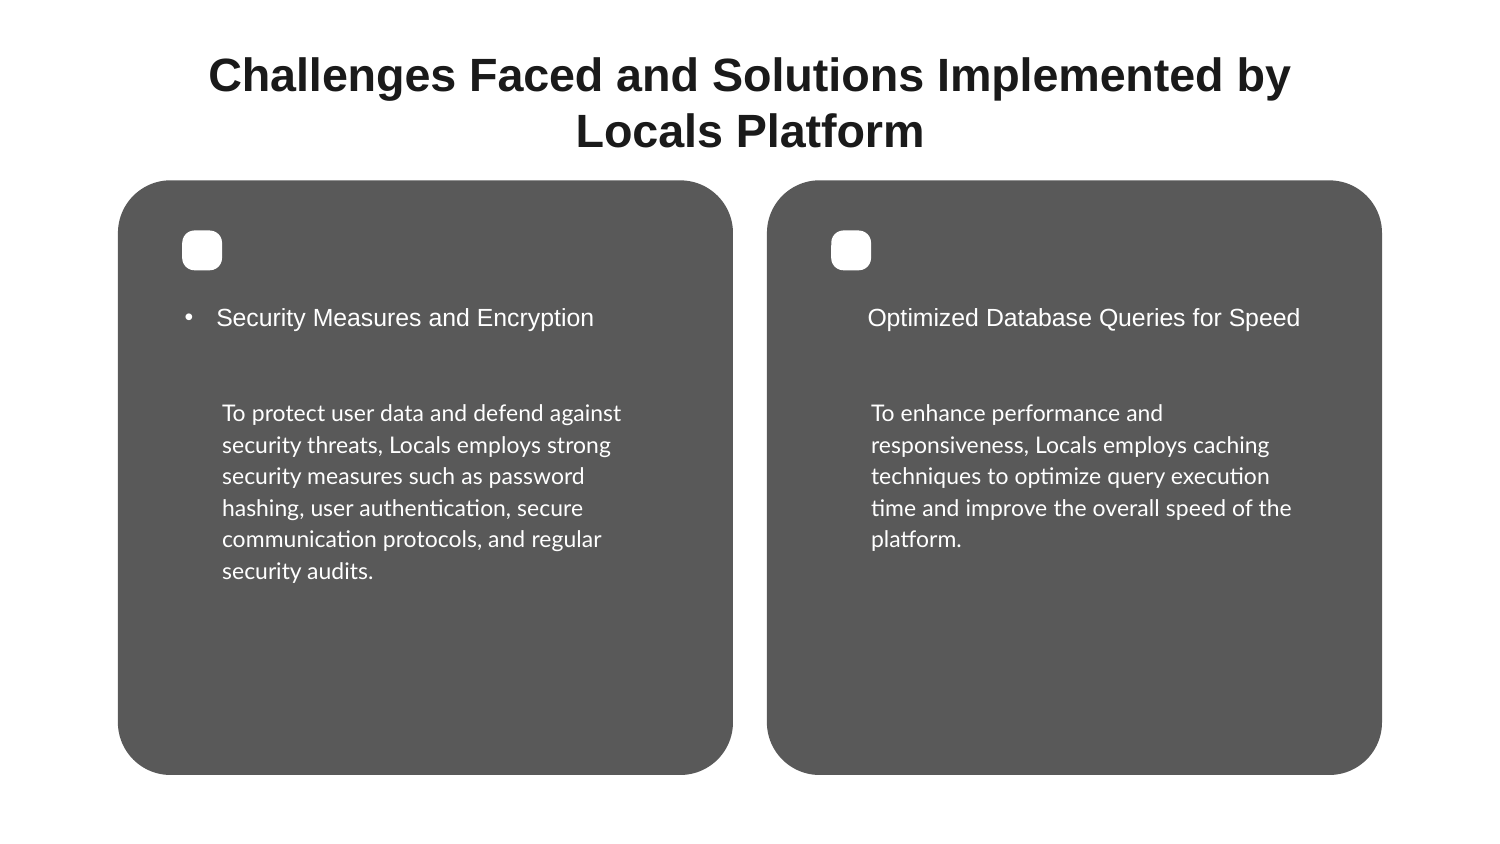

Challenges Faced and Solutions Implemented by Locals Platform
# Security Measures and Encryption
Optimized Database Queries for Speed
To protect user data and defend against security threats, Locals employs strong security measures such as password hashing, user authentication, secure communication protocols, and regular security audits.
To enhance performance and responsiveness, Locals employs caching techniques to optimize query execution time and improve the overall speed of the platform.